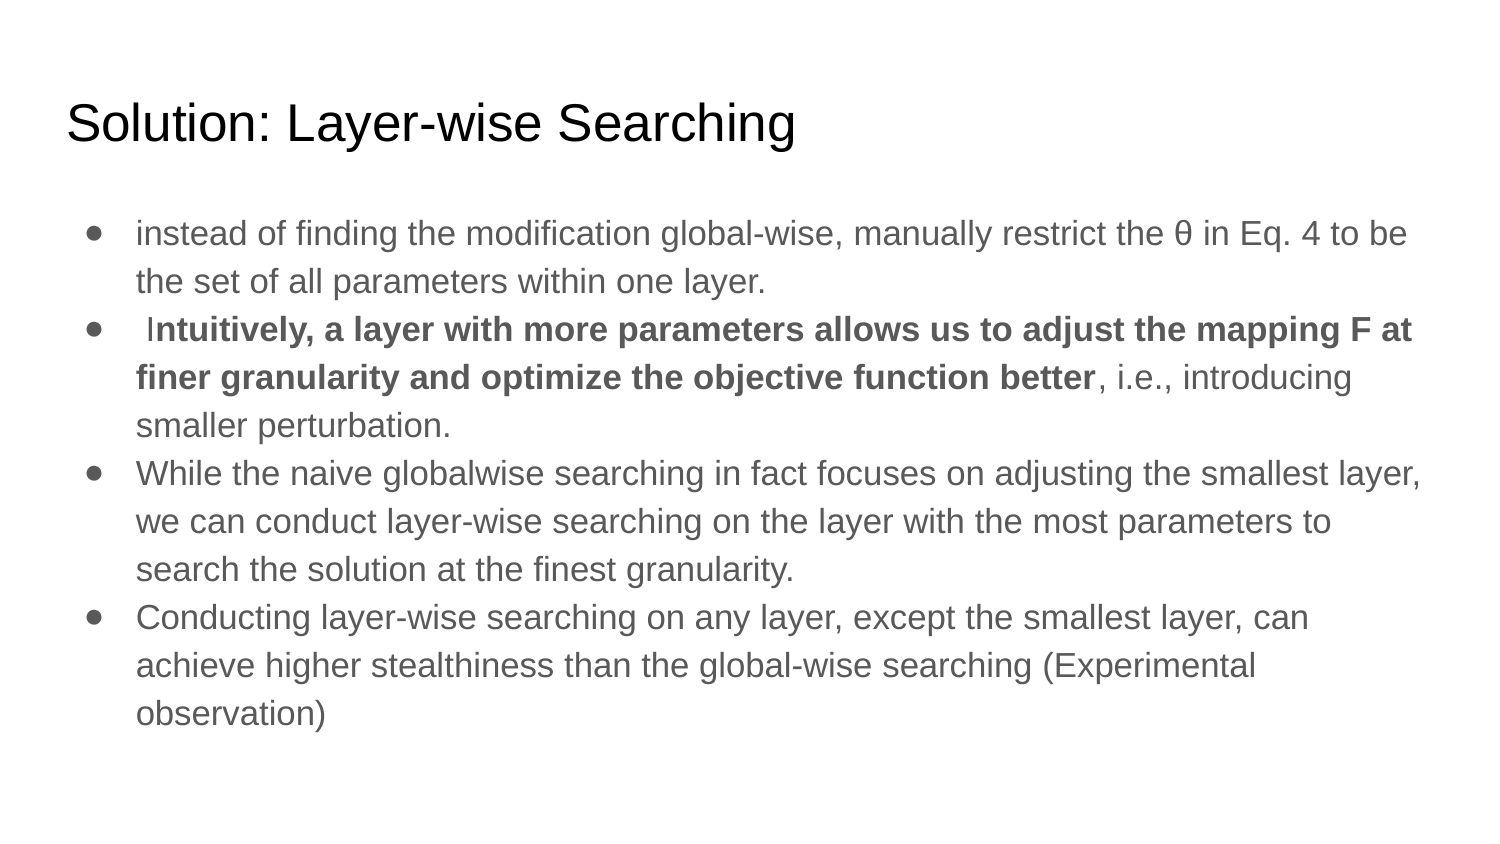

# Solution: Layer-wise Searching
instead of finding the modification global-wise, manually restrict the θ in Eq. 4 to be the set of all parameters within one layer.
 Intuitively, a layer with more parameters allows us to adjust the mapping F at finer granularity and optimize the objective function better, i.e., introducing smaller perturbation.
While the naive globalwise searching in fact focuses on adjusting the smallest layer, we can conduct layer-wise searching on the layer with the most parameters to search the solution at the finest granularity.
Conducting layer-wise searching on any layer, except the smallest layer, can achieve higher stealthiness than the global-wise searching (Experimental observation)